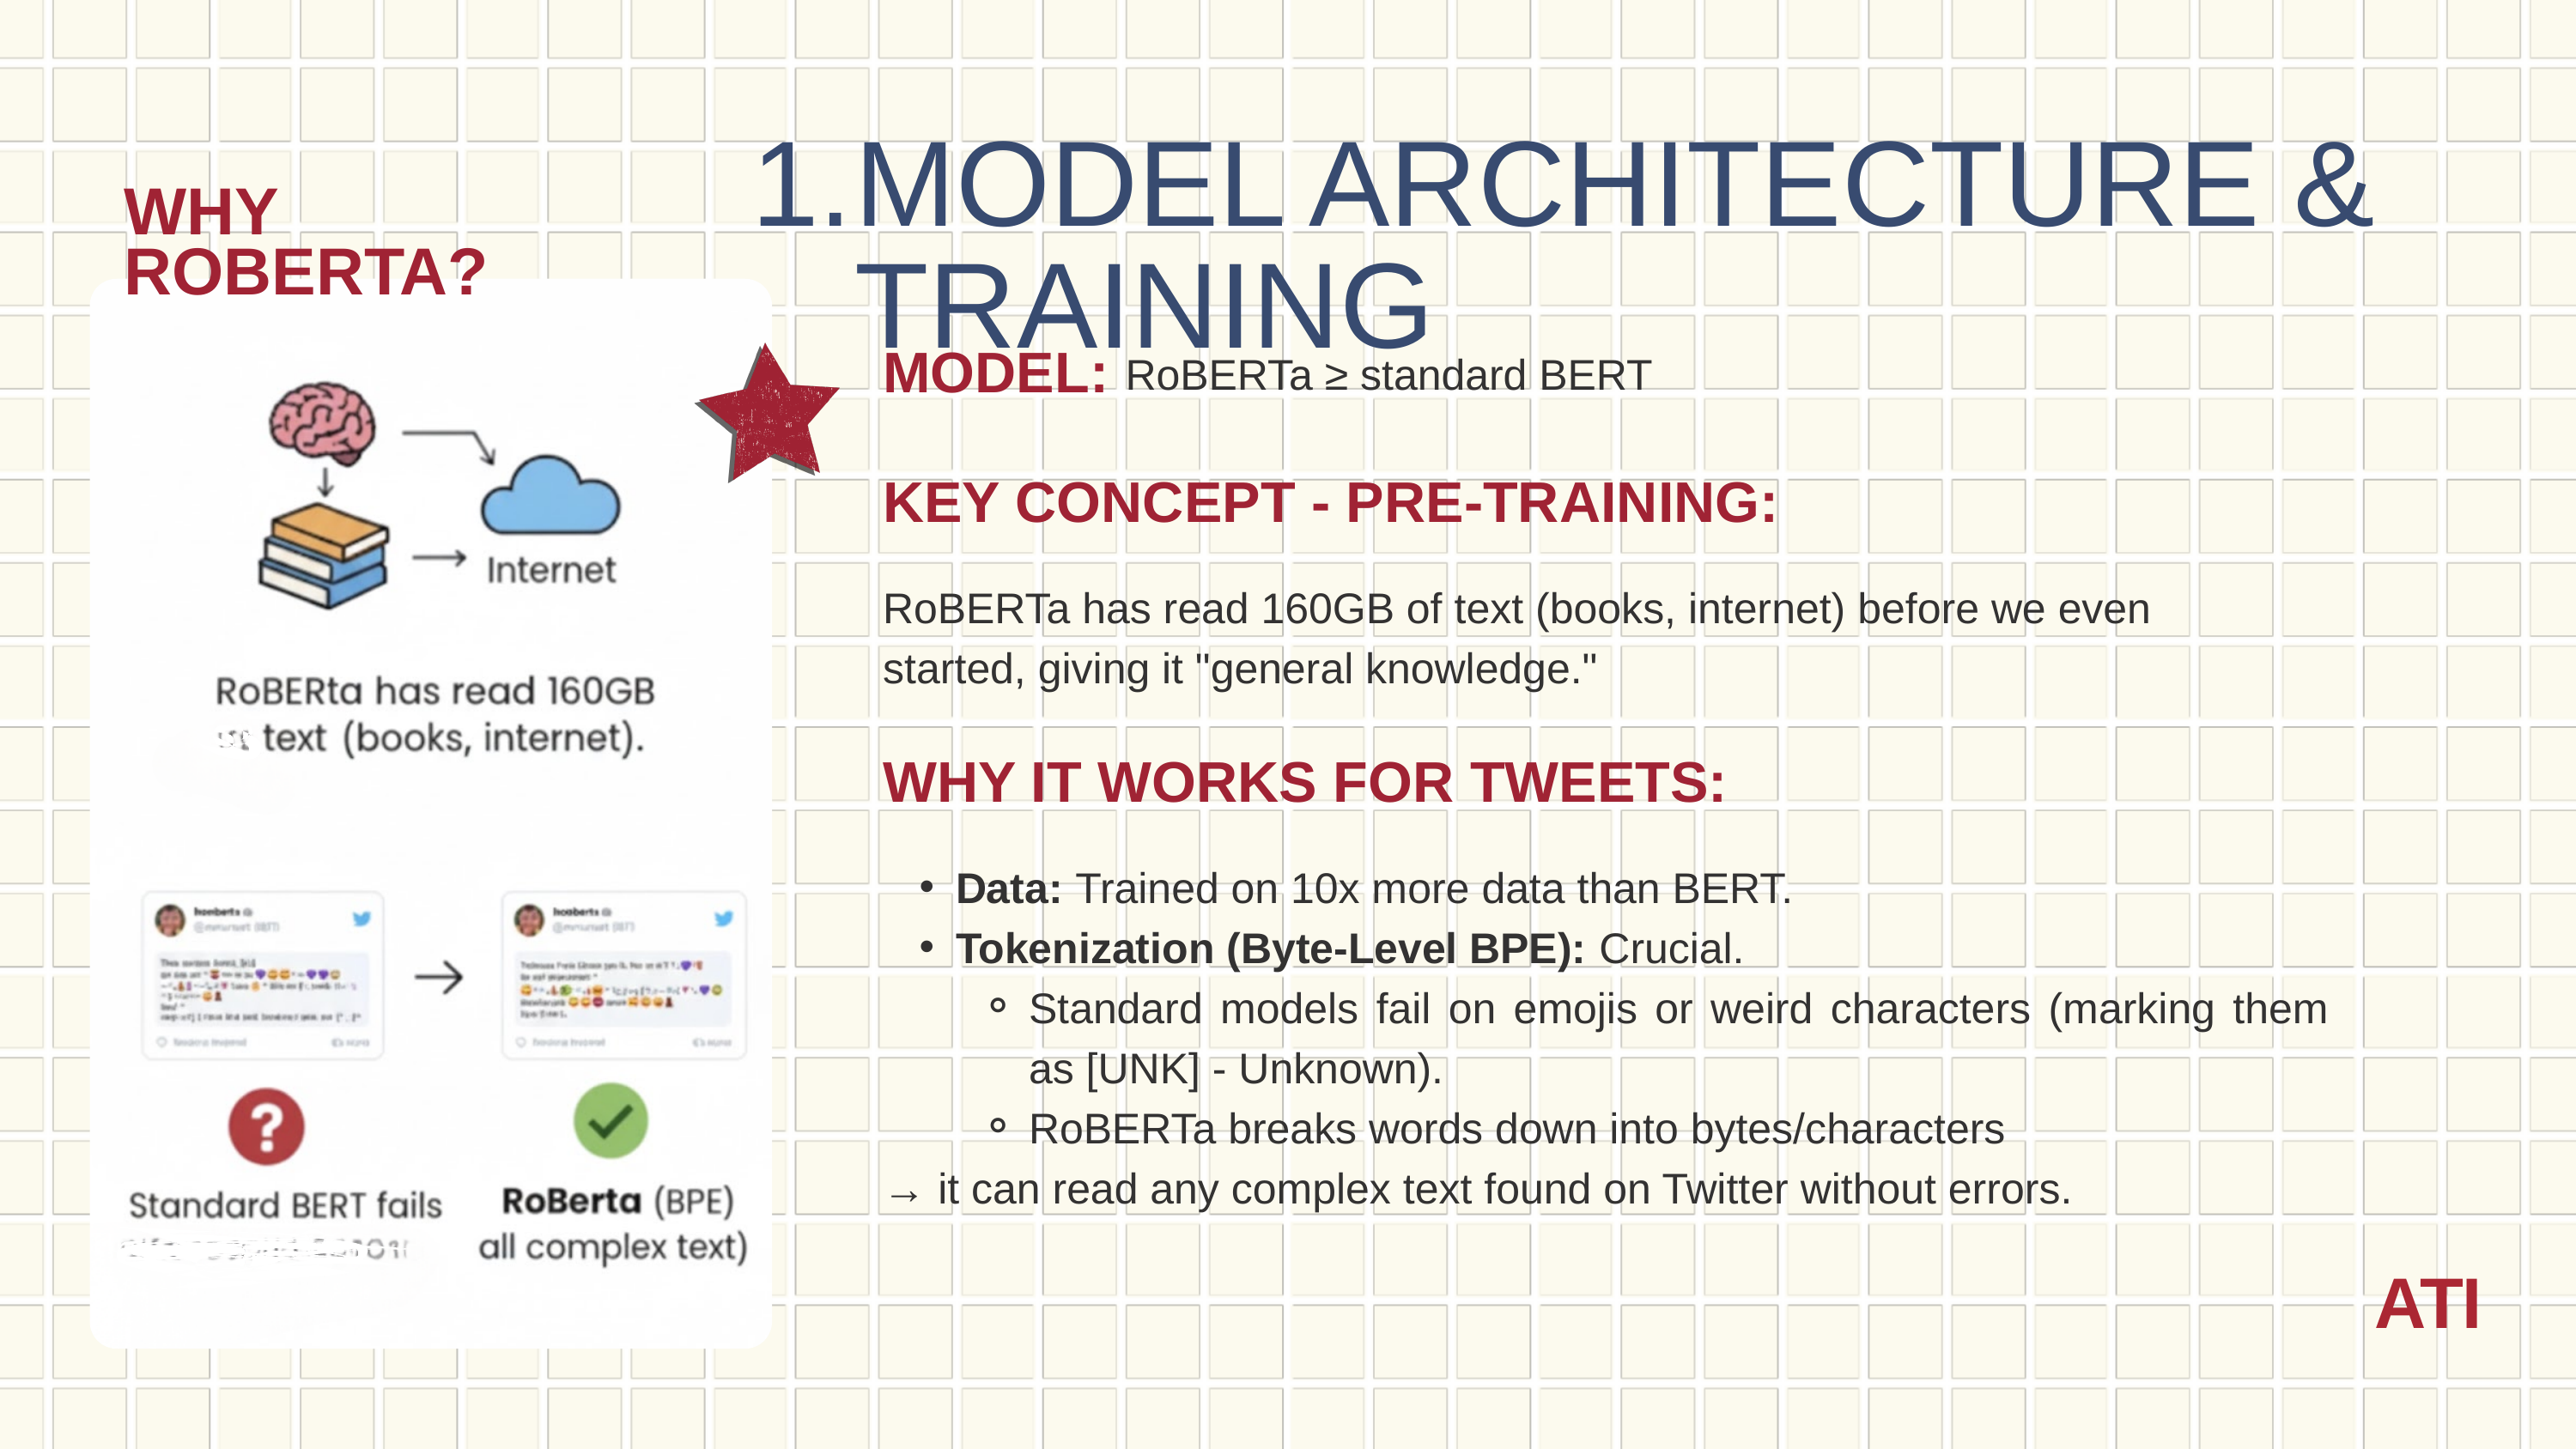

MODEL ARCHITECTURE & TRAINING
WHY ROBERTA?

RoBERTa ≥ standard BERT
MODEL:
KEY CONCEPT - PRE-TRAINING:
RoBERTa has read 160GB of text (books, internet) before we even started, giving it "general knowledge."
WHY IT WORKS FOR TWEETS:
Data: Trained on 10x more data than BERT.
Tokenization (Byte-Level BPE): Crucial.
Standard models fail on emojis or weird characters (marking them as [UNK] - Unknown).
RoBERTa breaks words down into bytes/characters
→ it can read any complex text found on Twitter without errors.
ATI